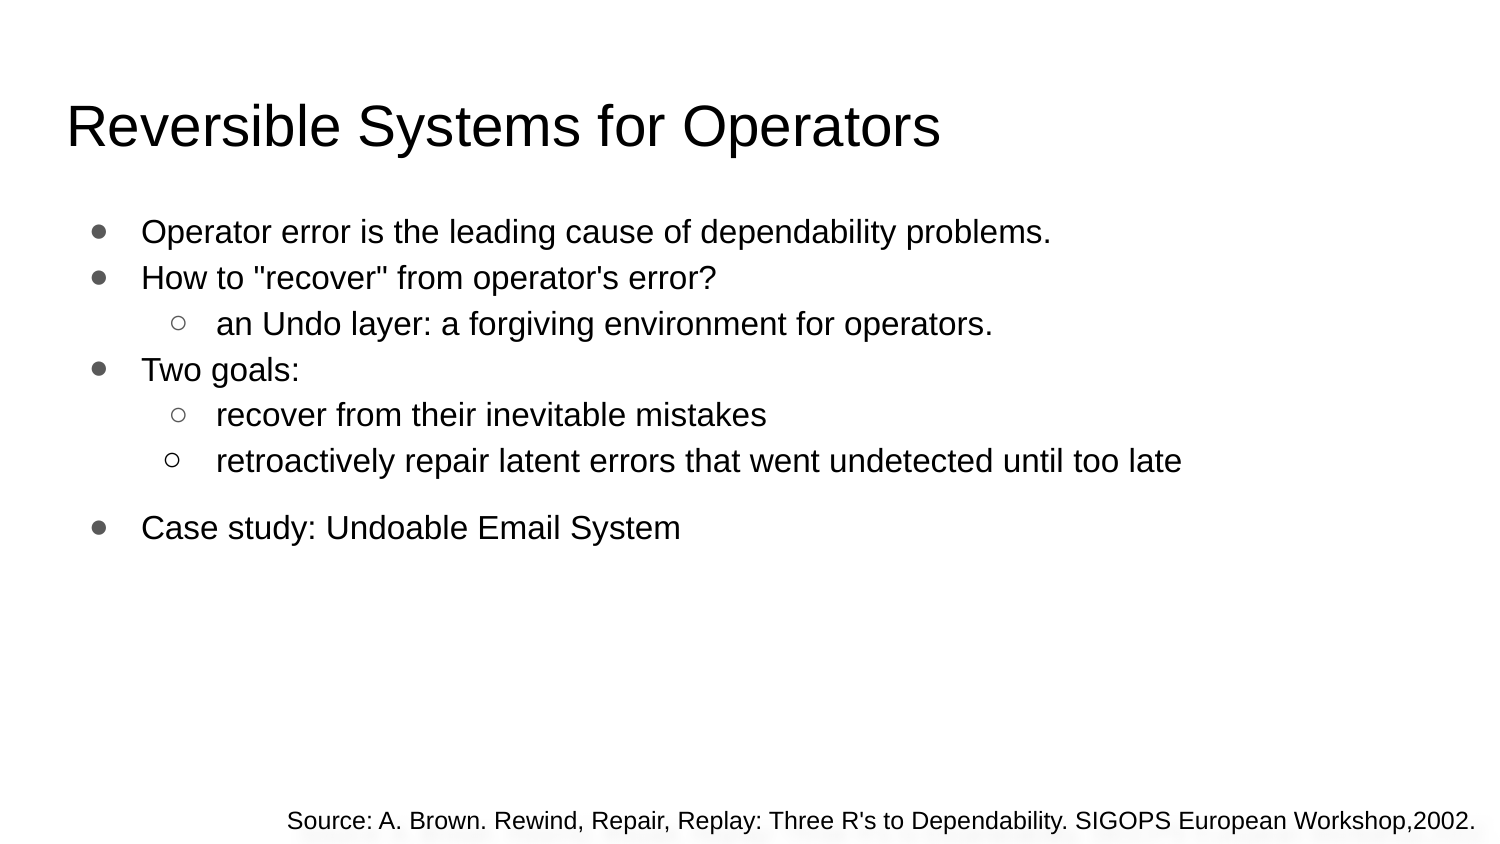

# Reversible Systems for Operators

Operator error is the leading cause of dependability problems.
How to "recover" from operator's error?
an Undo layer: a forgiving environment for operators.
Two goals:
recover from their inevitable mistakes
retroactively repair latent errors that went undetected until too late
Case study: Undoable Email System

Source: A. Brown. Rewind, Repair, Replay: Three R's to Dependability. SIGOPS European Workshop,2002.